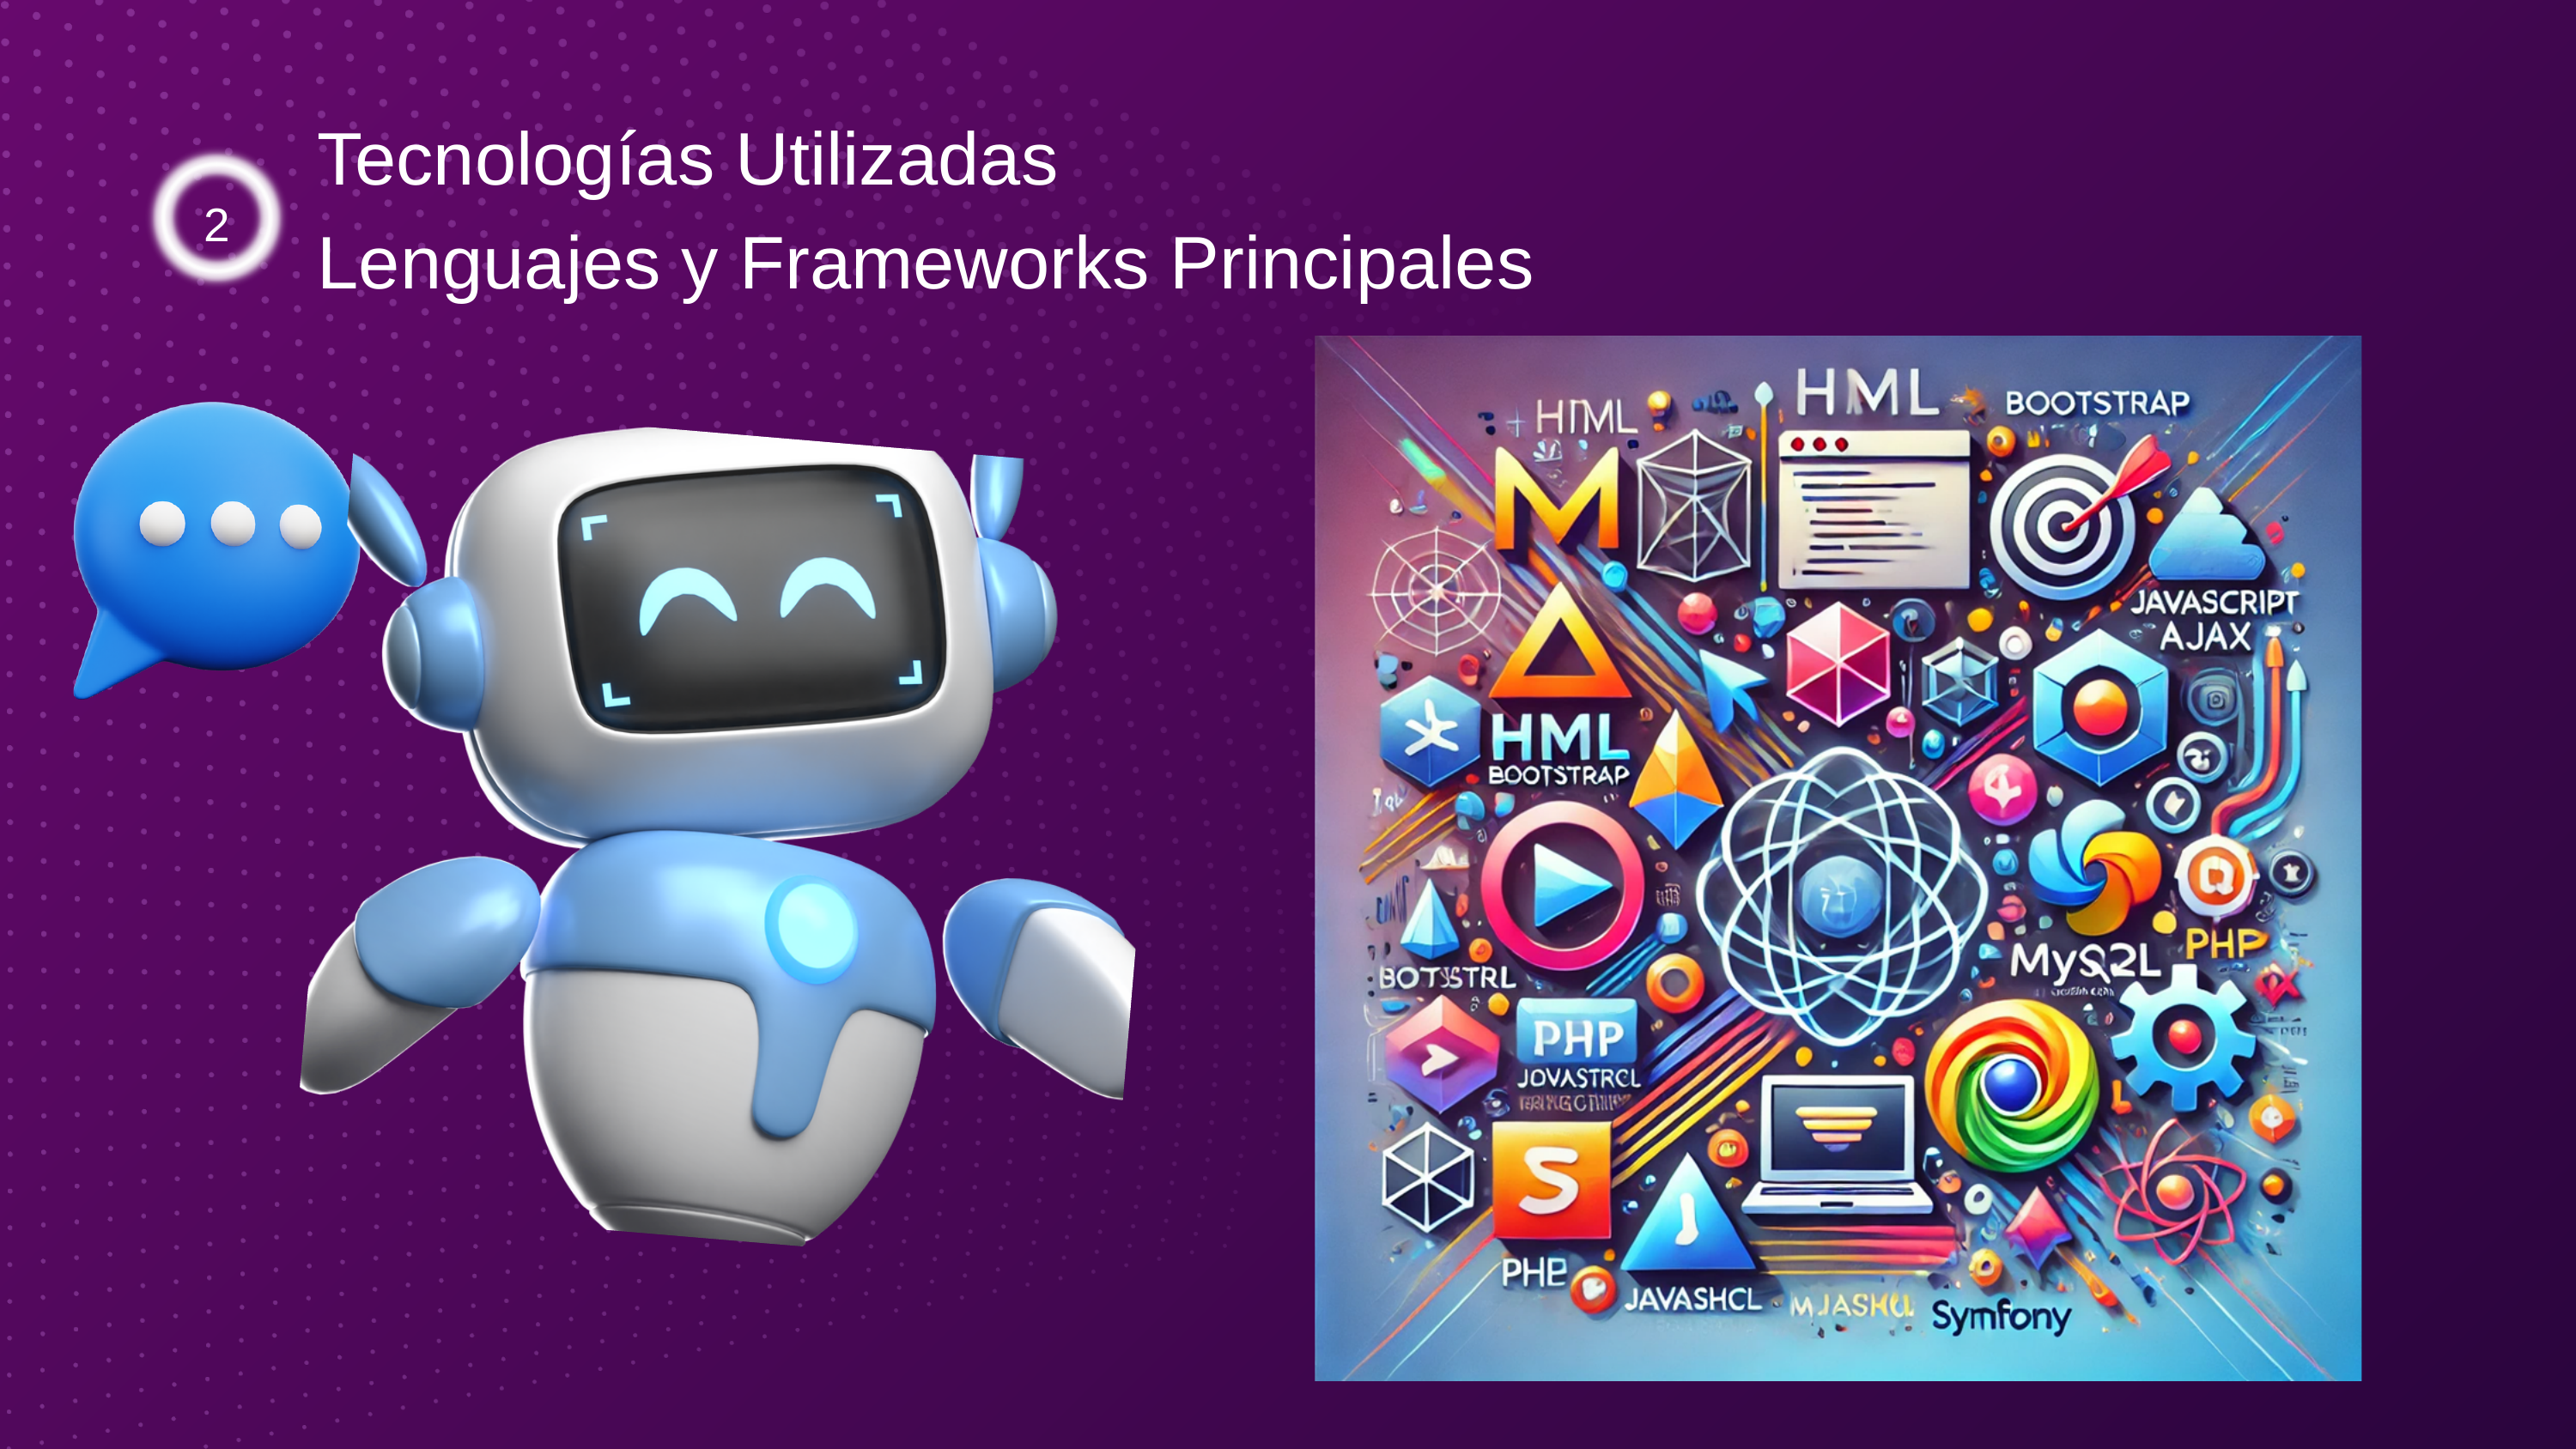

Tecnologías Utilizadas
Lenguajes y Frameworks Principales

2